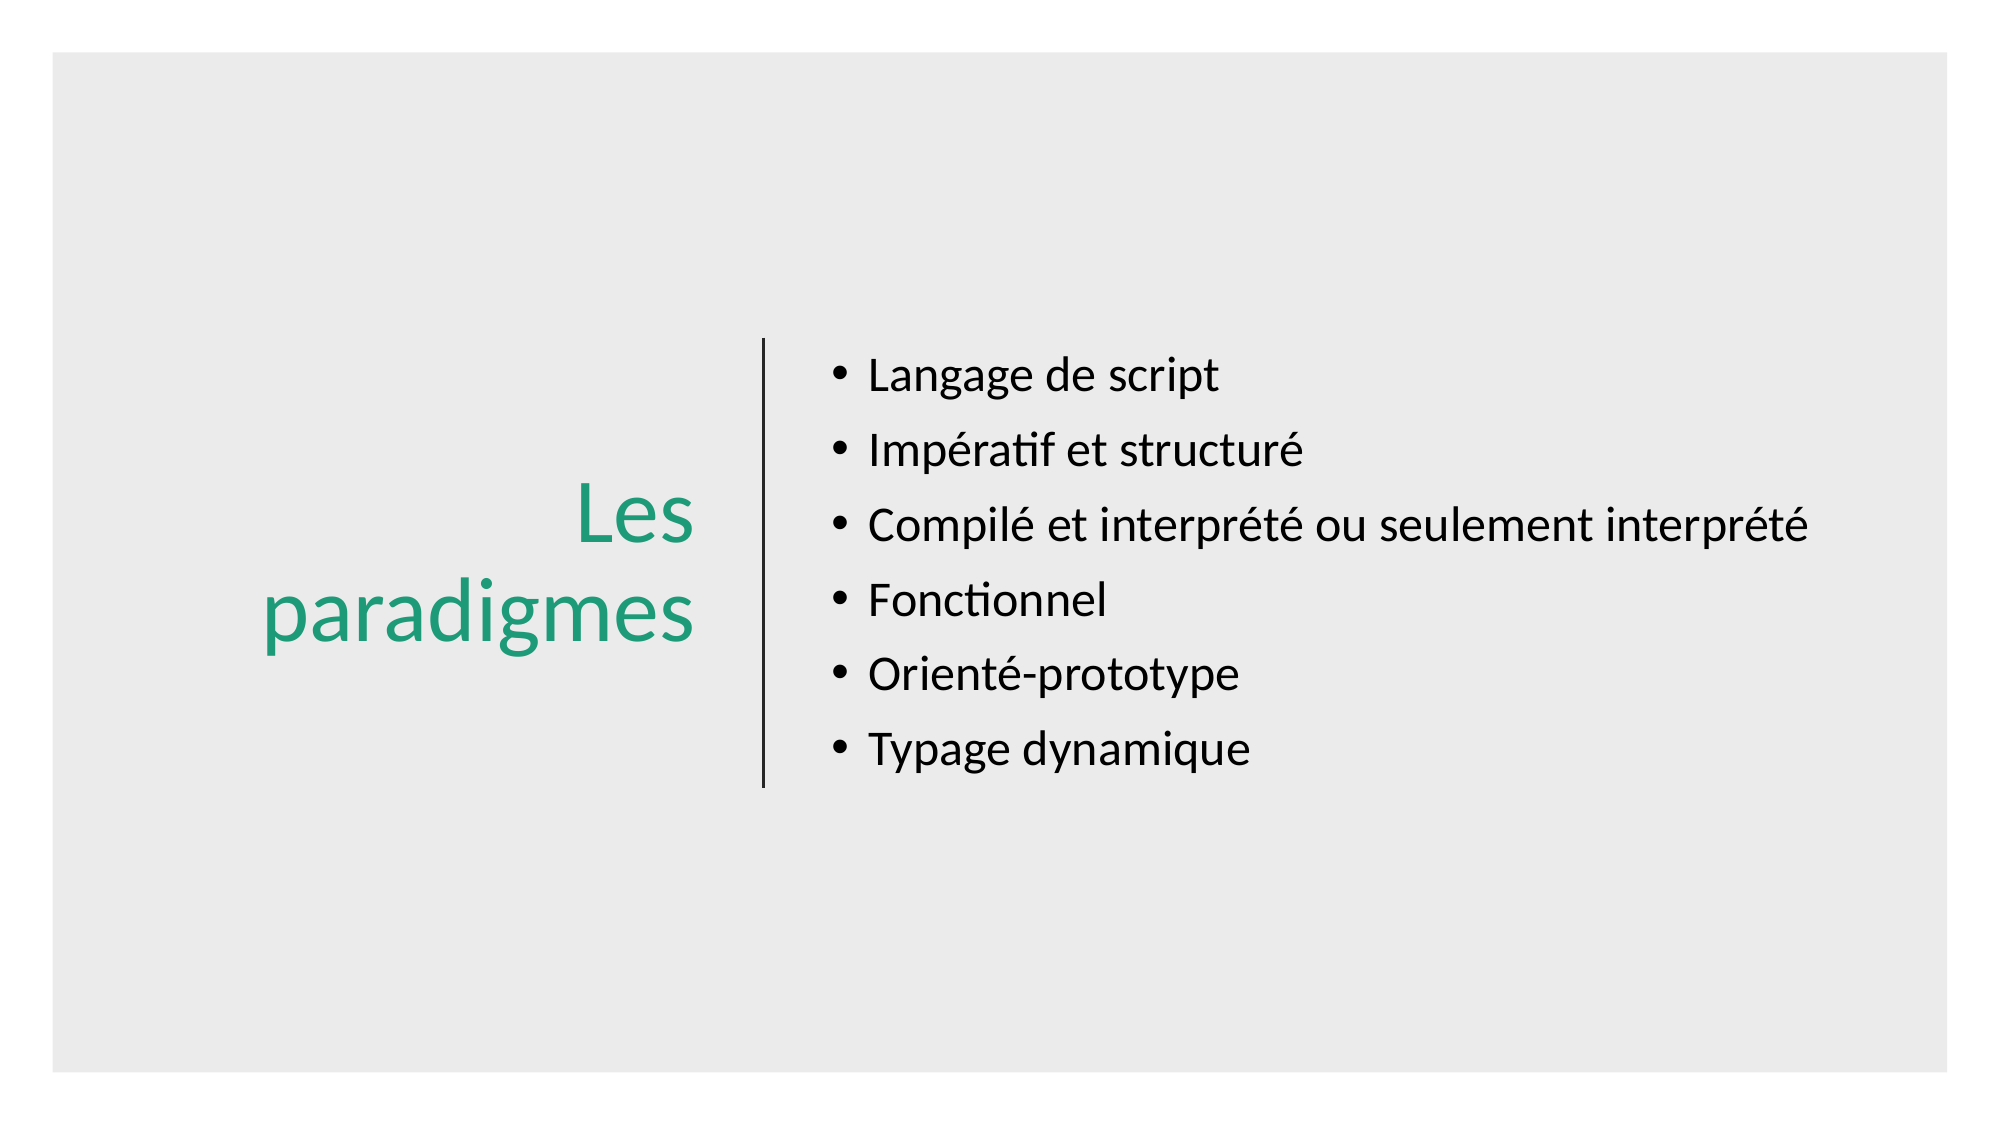

# Les paradigmes
Langage de script
Impératif et structuré
Compilé et interprété ou seulement interprété
Fonctionnel
Orienté-prototype
Typage dynamique